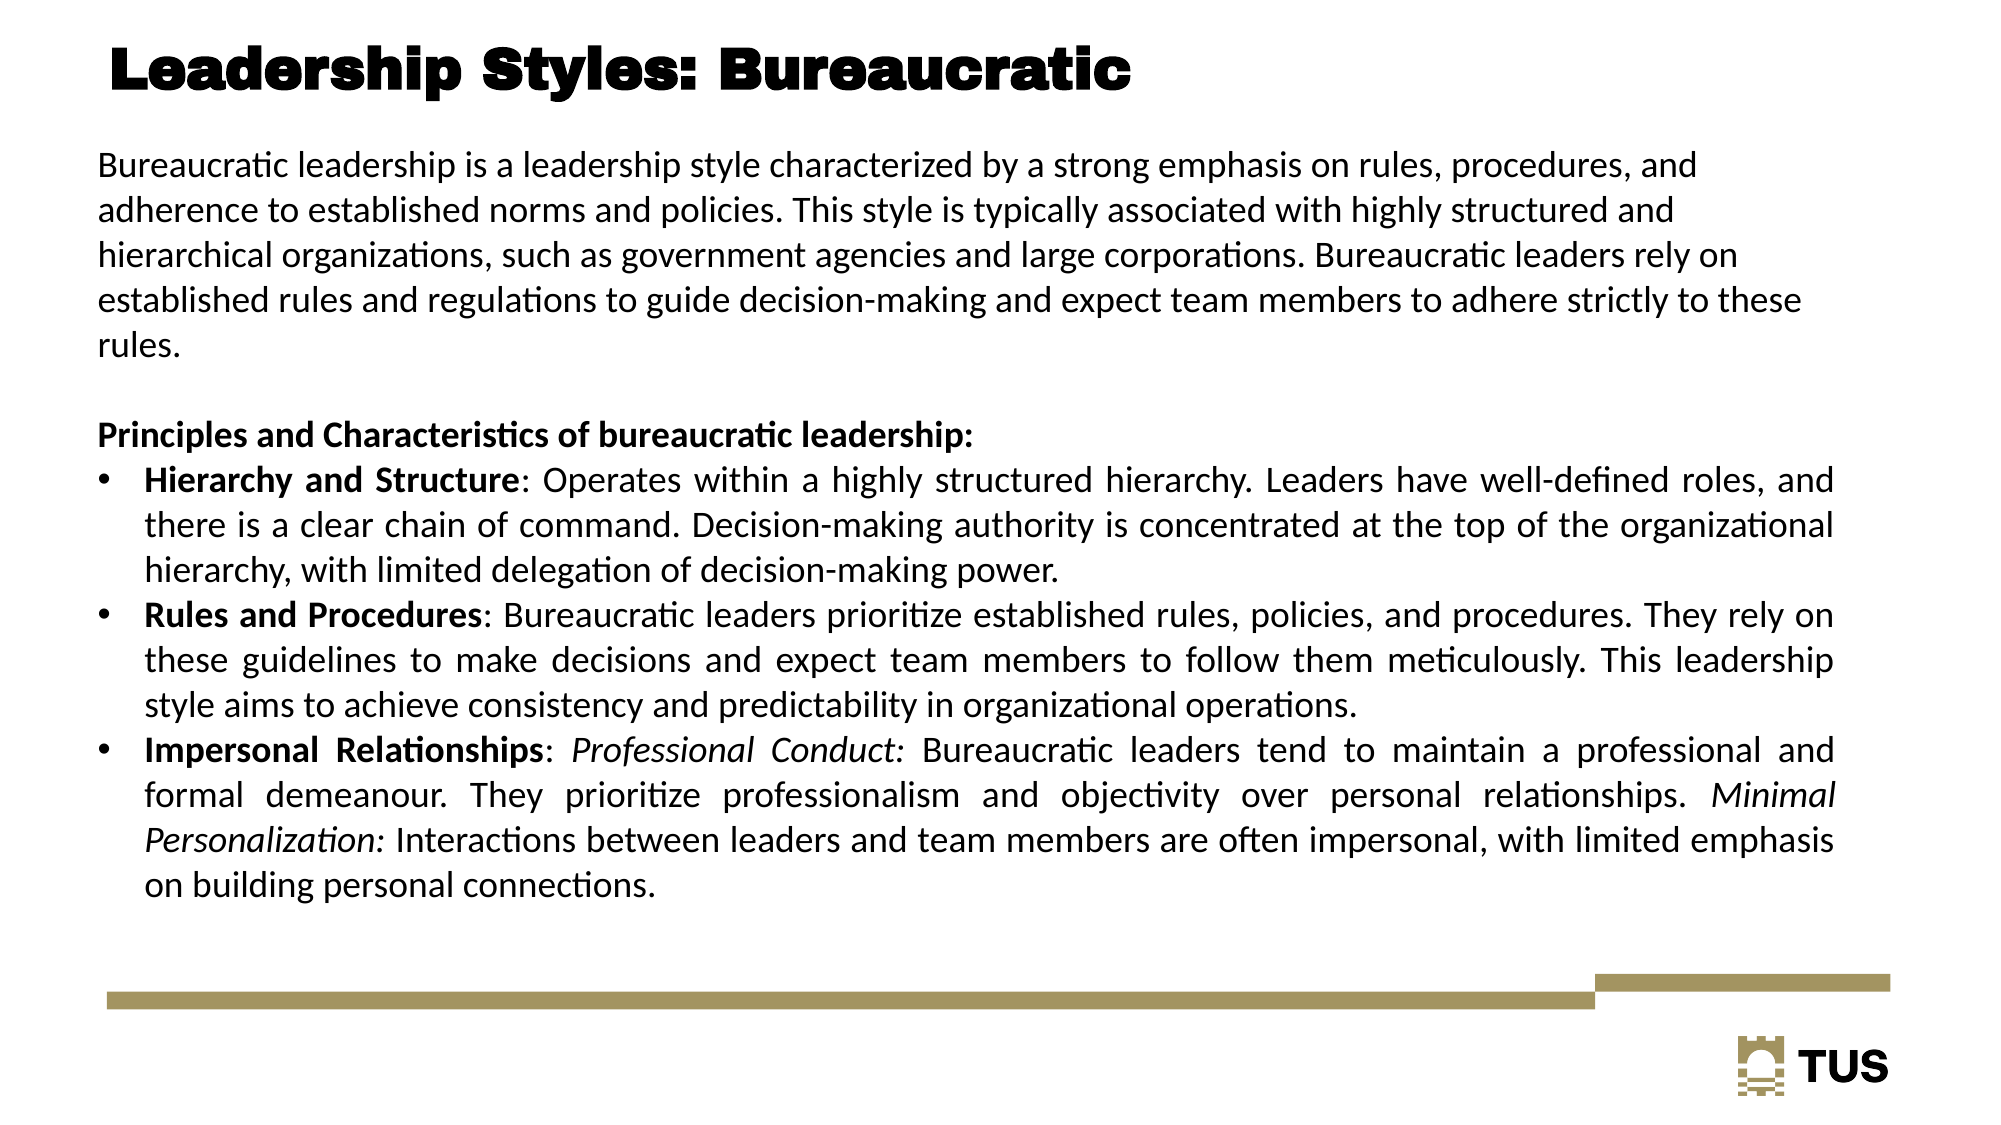

# Leadership Styles: Bureaucratic
Bureaucratic leadership is a leadership style characterized by a strong emphasis on rules, procedures, and adherence to established norms and policies. This style is typically associated with highly structured and hierarchical organizations, such as government agencies and large corporations. Bureaucratic leaders rely on established rules and regulations to guide decision-making and expect team members to adhere strictly to these rules.

Principles and Characteristics of bureaucratic leadership:
Hierarchy and Structure: Operates within a highly structured hierarchy. Leaders have well-defined roles, and there is a clear chain of command. Decision-making authority is concentrated at the top of the organizational hierarchy, with limited delegation of decision-making power.
Rules and Procedures: Bureaucratic leaders prioritize established rules, policies, and procedures. They rely on these guidelines to make decisions and expect team members to follow them meticulously. This leadership style aims to achieve consistency and predictability in organizational operations.
Impersonal Relationships: Professional Conduct: Bureaucratic leaders tend to maintain a professional and formal demeanour. They prioritize professionalism and objectivity over personal relationships. Minimal Personalization: Interactions between leaders and team members are often impersonal, with limited emphasis on building personal connections.